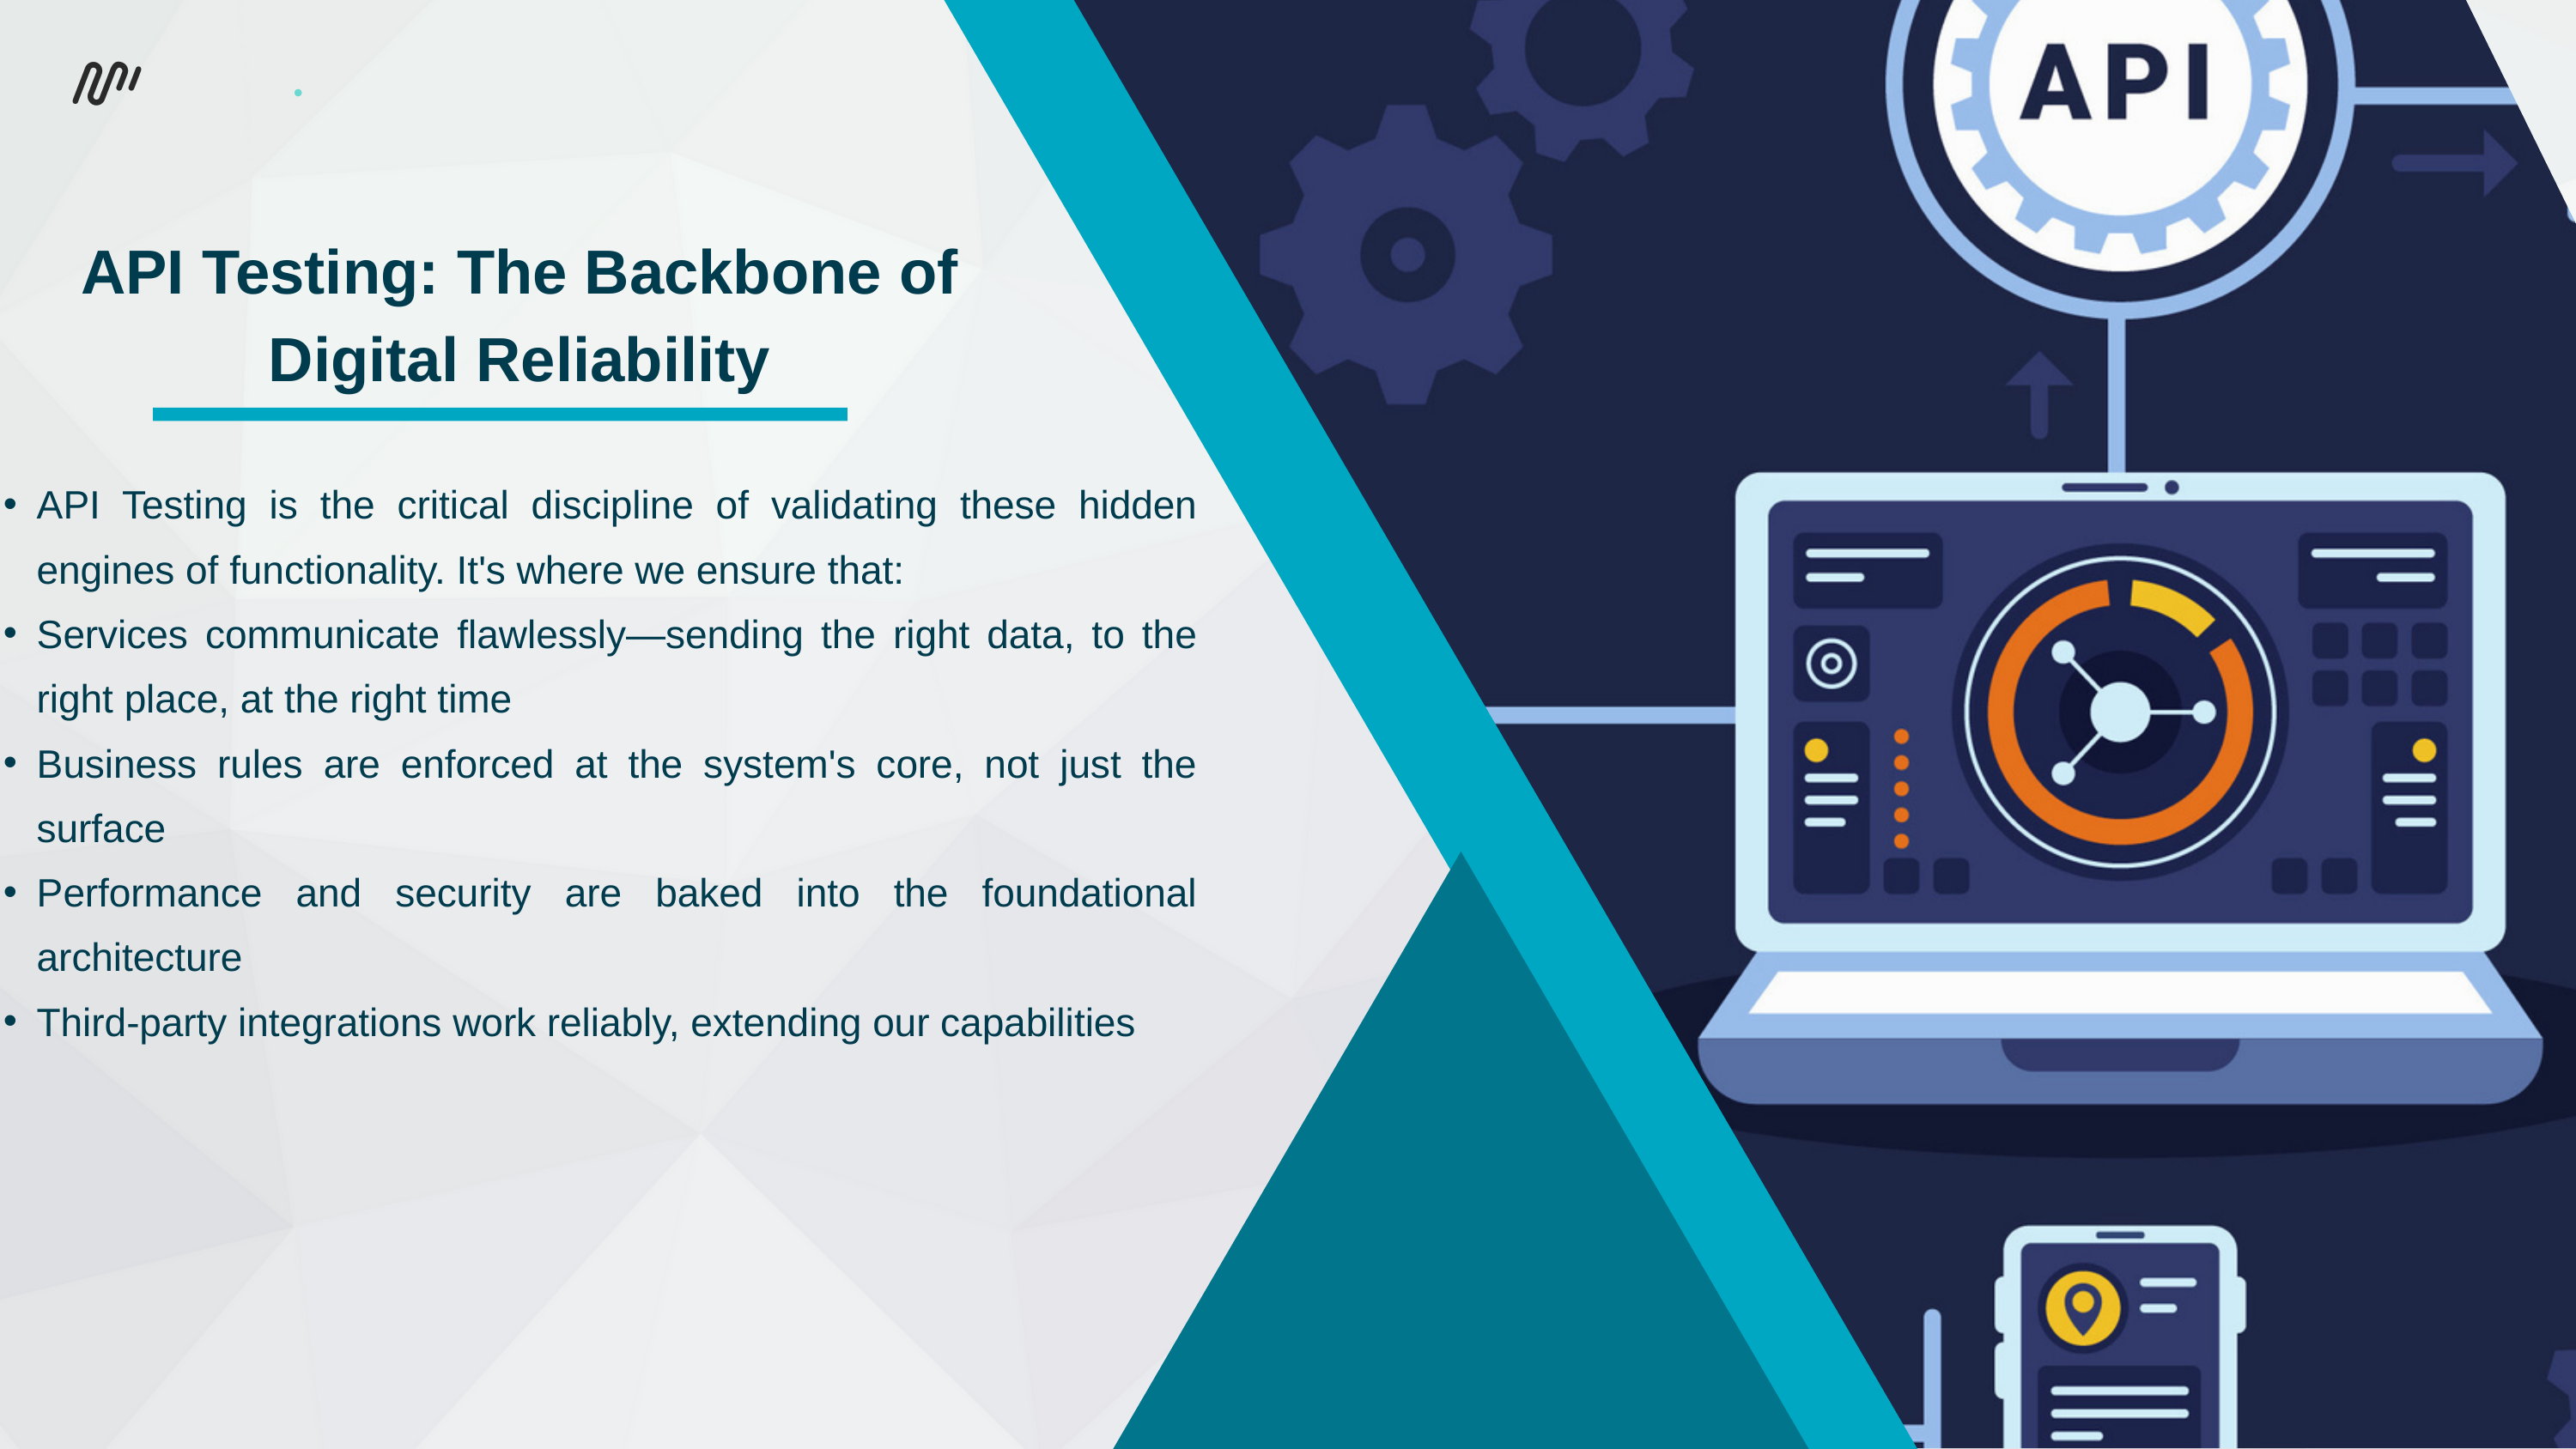

API Testing: The Backbone of Digital Reliability

API Testing is the critical discipline of validating these hidden engines of functionality. It's where we ensure that:
Services communicate flawlessly—sending the right data, to the right place, at the right time
Business rules are enforced at the system's core, not just the surface
Performance and security are baked into the foundational architecture
Third-party integrations work reliably, extending our capabilities